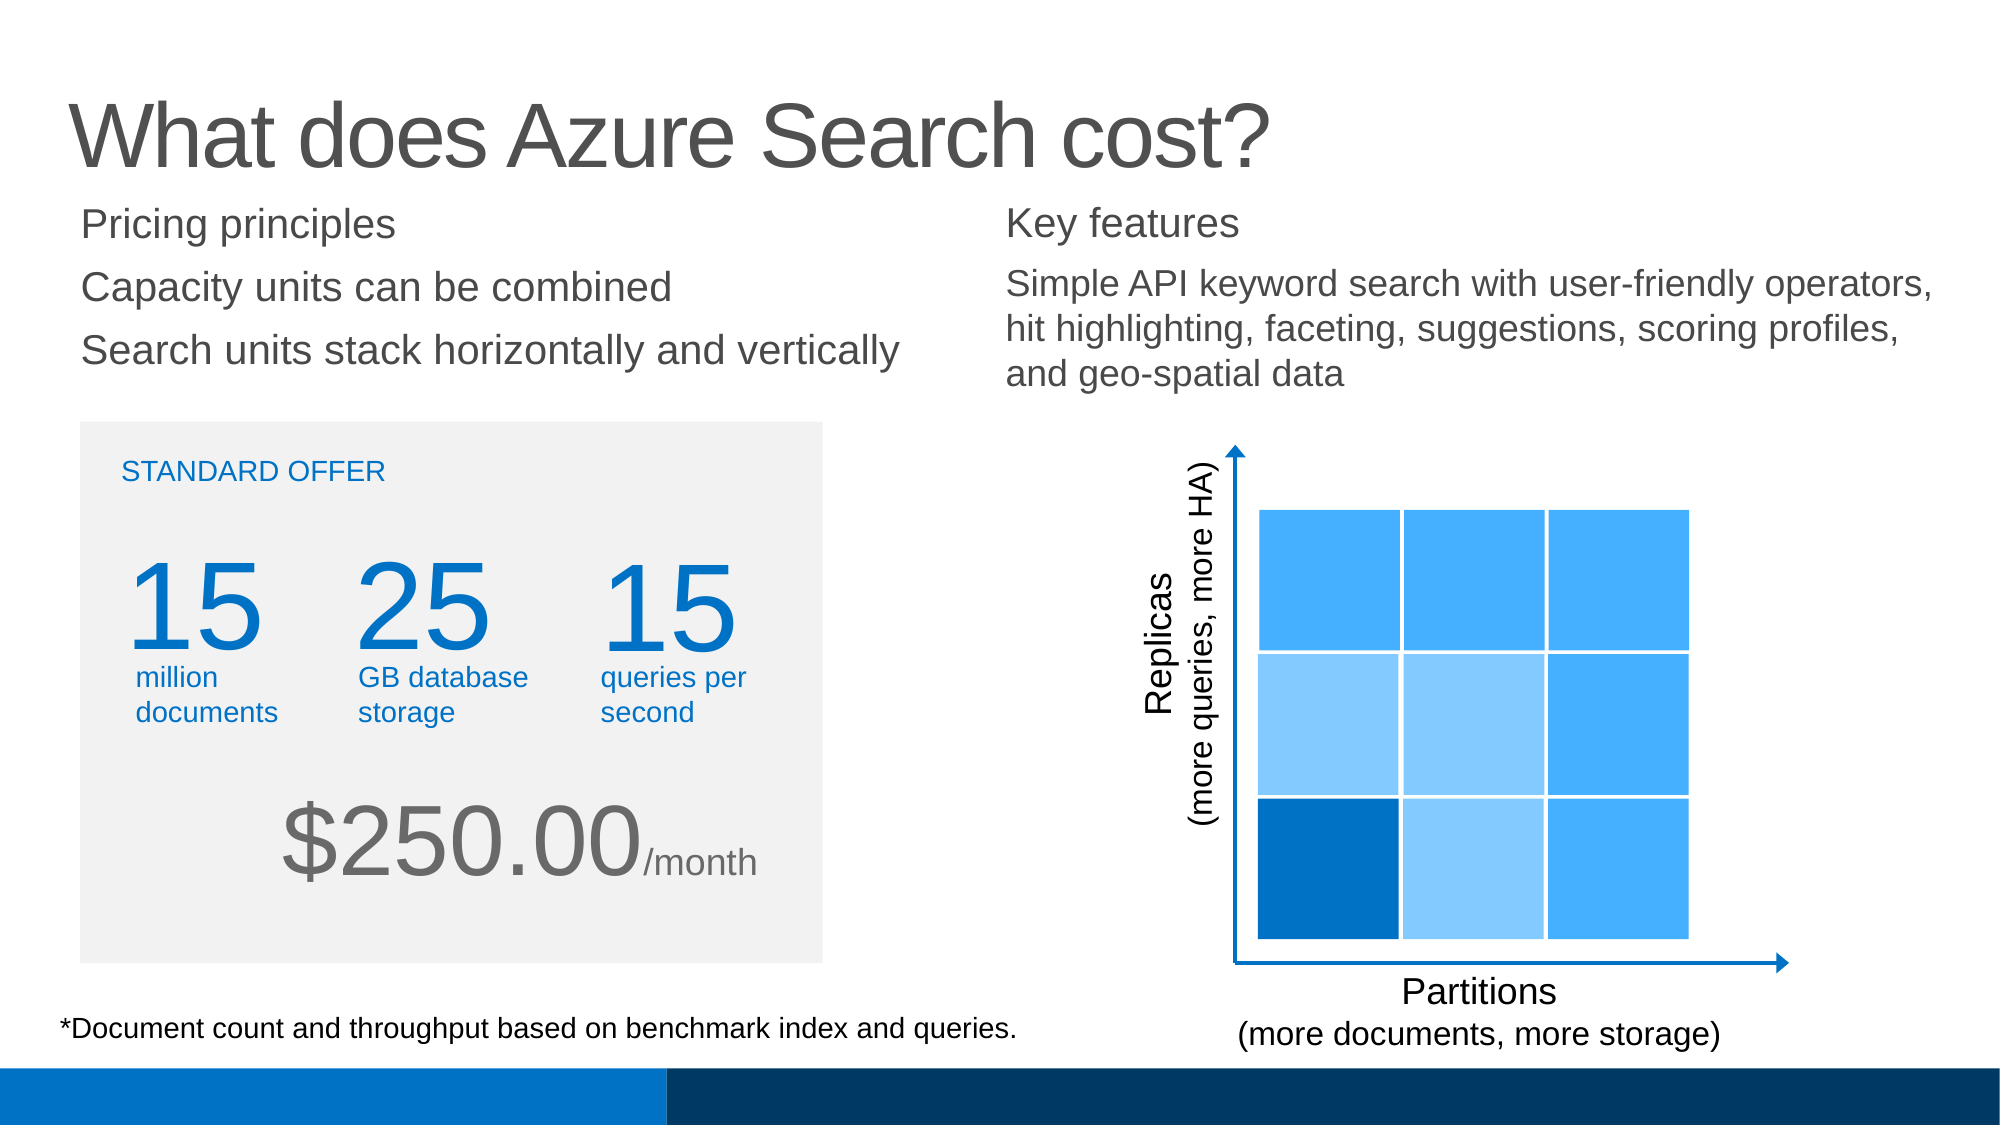

# What does Azure Search cost?
Key features
Simple API keyword search with user-friendly operators, hit highlighting, faceting, suggestions, scoring profiles, and geo-spatial data
Pricing principles
Capacity units can be combined
Search units stack horizontally and vertically

STANDARD OFFER

15
25
15
Replicas
(more queries, more HA)
GB database storage
queries per second
million documents

$250.00/month

Partitions
(more documents, more storage)
*Document count and throughput based on benchmark index and queries.